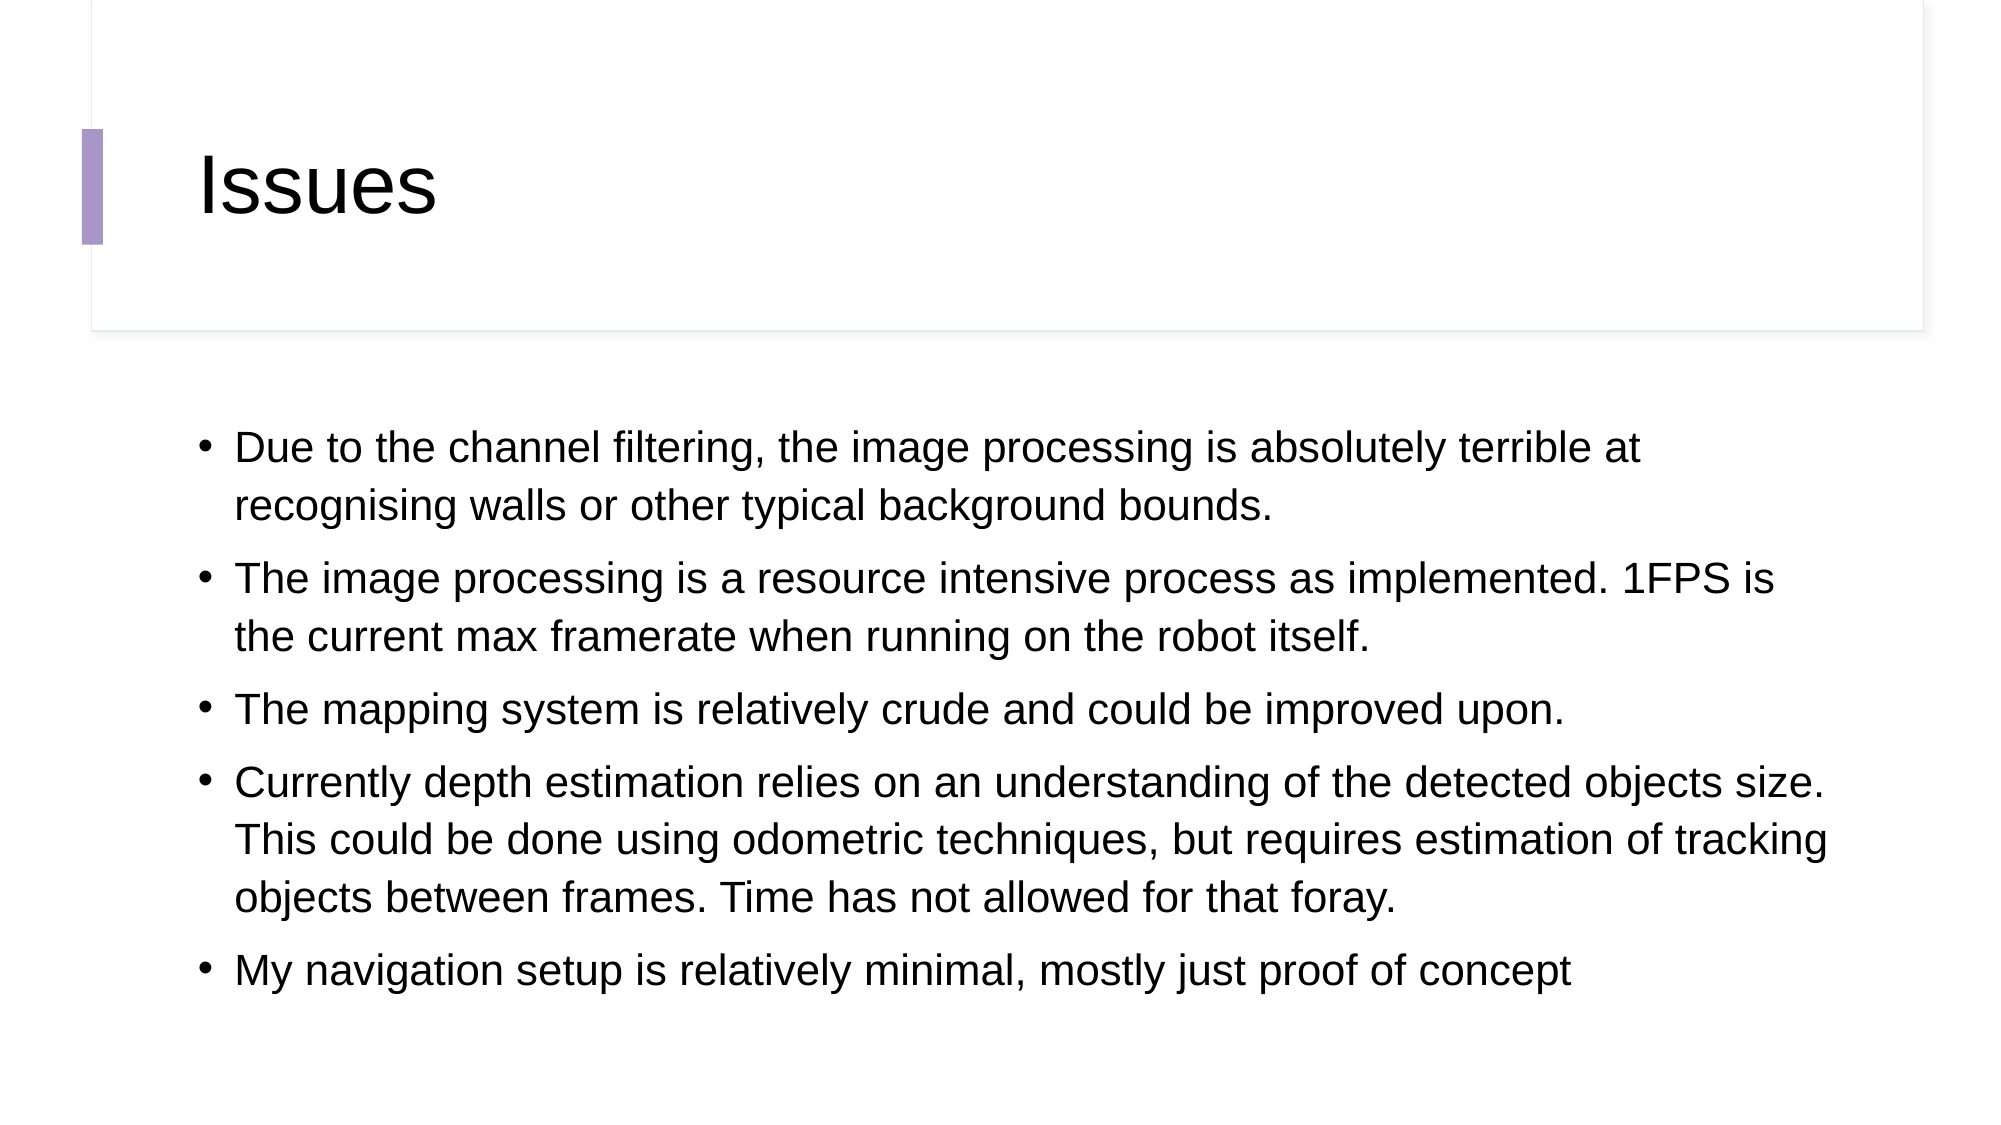

# Issues
Due to the channel filtering, the image processing is absolutely terrible at recognising walls or other typical background bounds.
The image processing is a resource intensive process as implemented. 1FPS is the current max framerate when running on the robot itself.
The mapping system is relatively crude and could be improved upon.
Currently depth estimation relies on an understanding of the detected objects size. This could be done using odometric techniques, but requires estimation of tracking objects between frames. Time has not allowed for that foray.
My navigation setup is relatively minimal, mostly just proof of concept